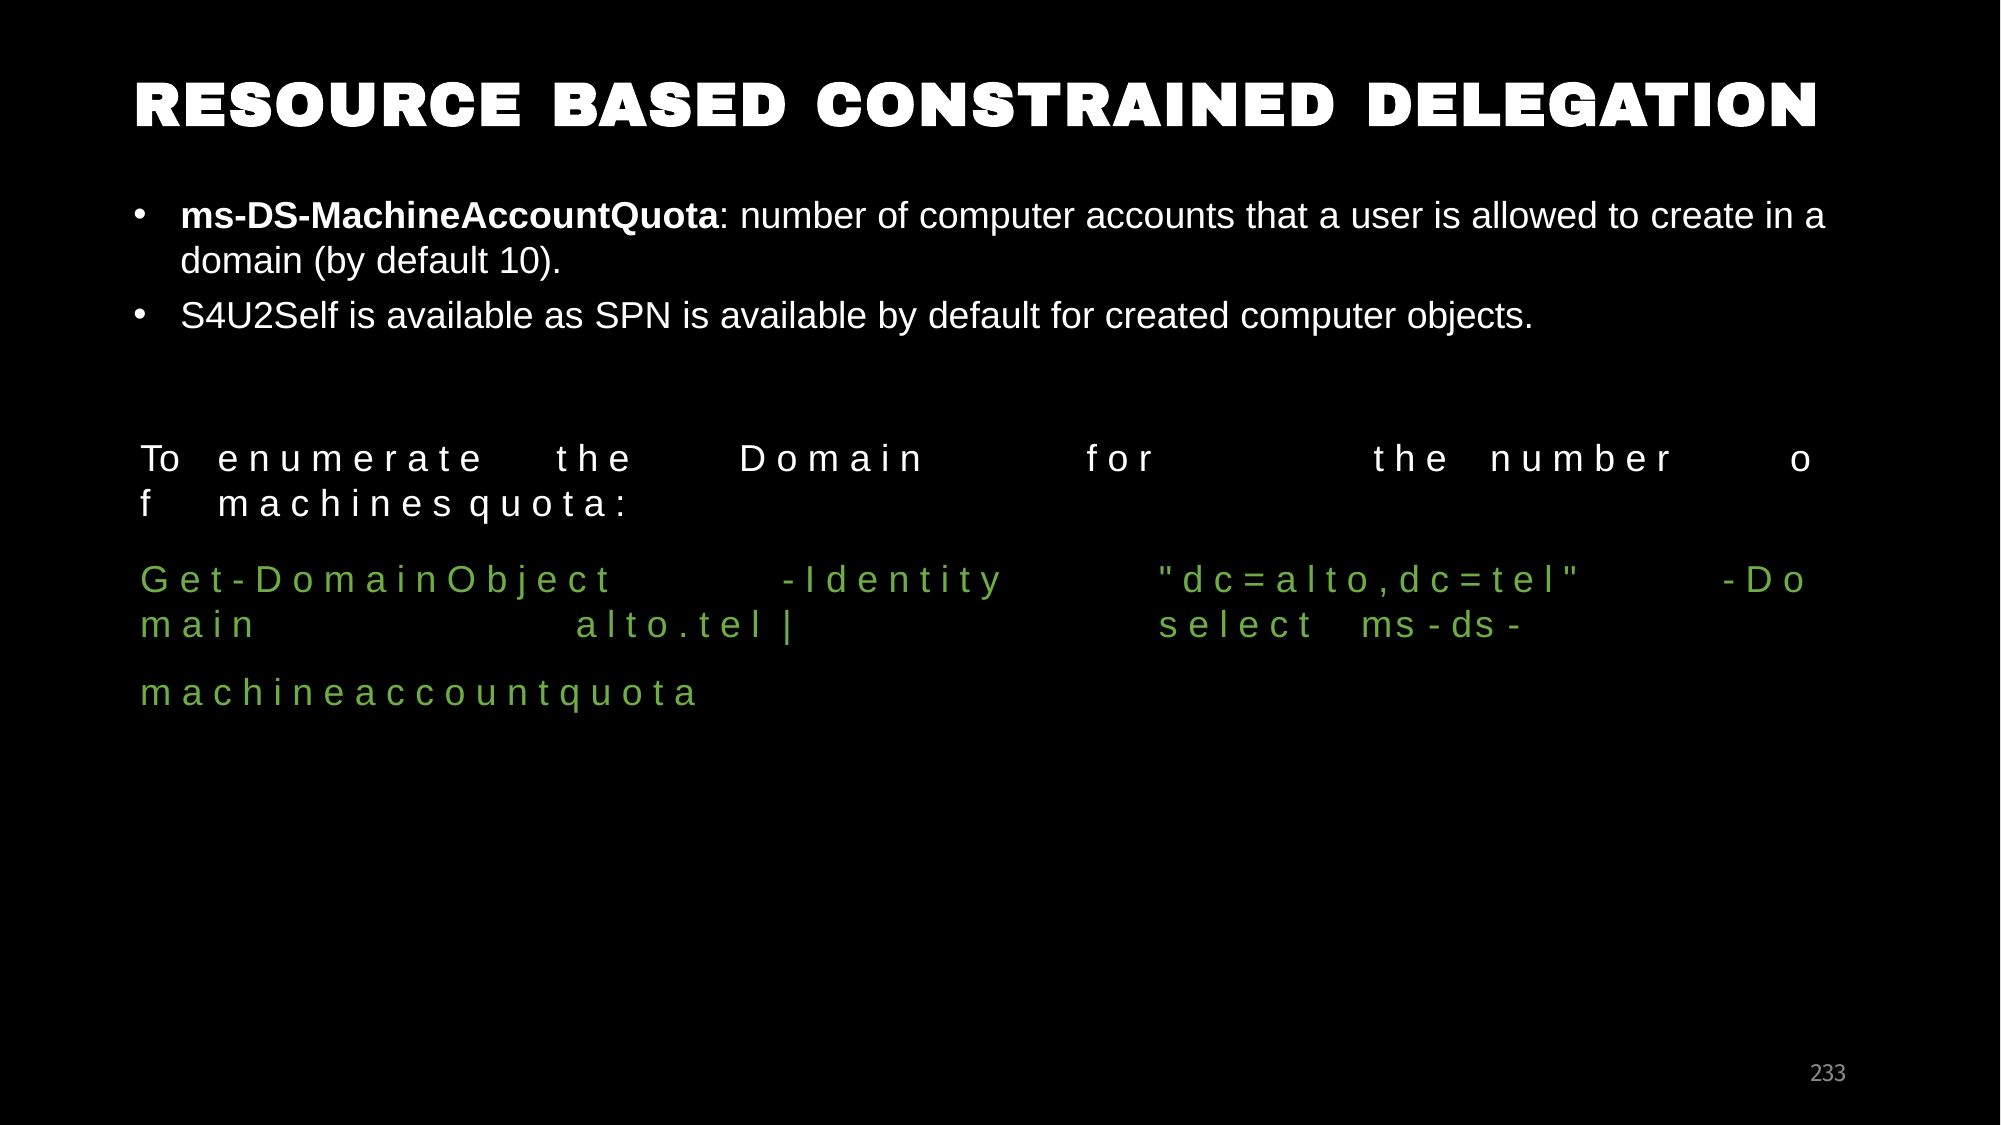

# RESOURCE BASED CONSTRAINED DELEGATION
ms-DS-MachineAccountQuota: number of computer accounts that a user is allowed to create in a domain (by default 10).
S4U2Self is available as SPN is available by default for created computer objects.

To	e n u m e r a t e	t h e	D o m a i n	f o r	t h e	n u m b e r	o f	m a c h i n e s	q u o t a :
G e t - D o m a i n O b j e c t	- I d e n t i t y	" d c = a l t o , d c = t e l "	- D o m a i n	a l t o . t e l	|	s e l e c t	ms - ds -
m a c h i n e a c c o u n t q u o t a
233